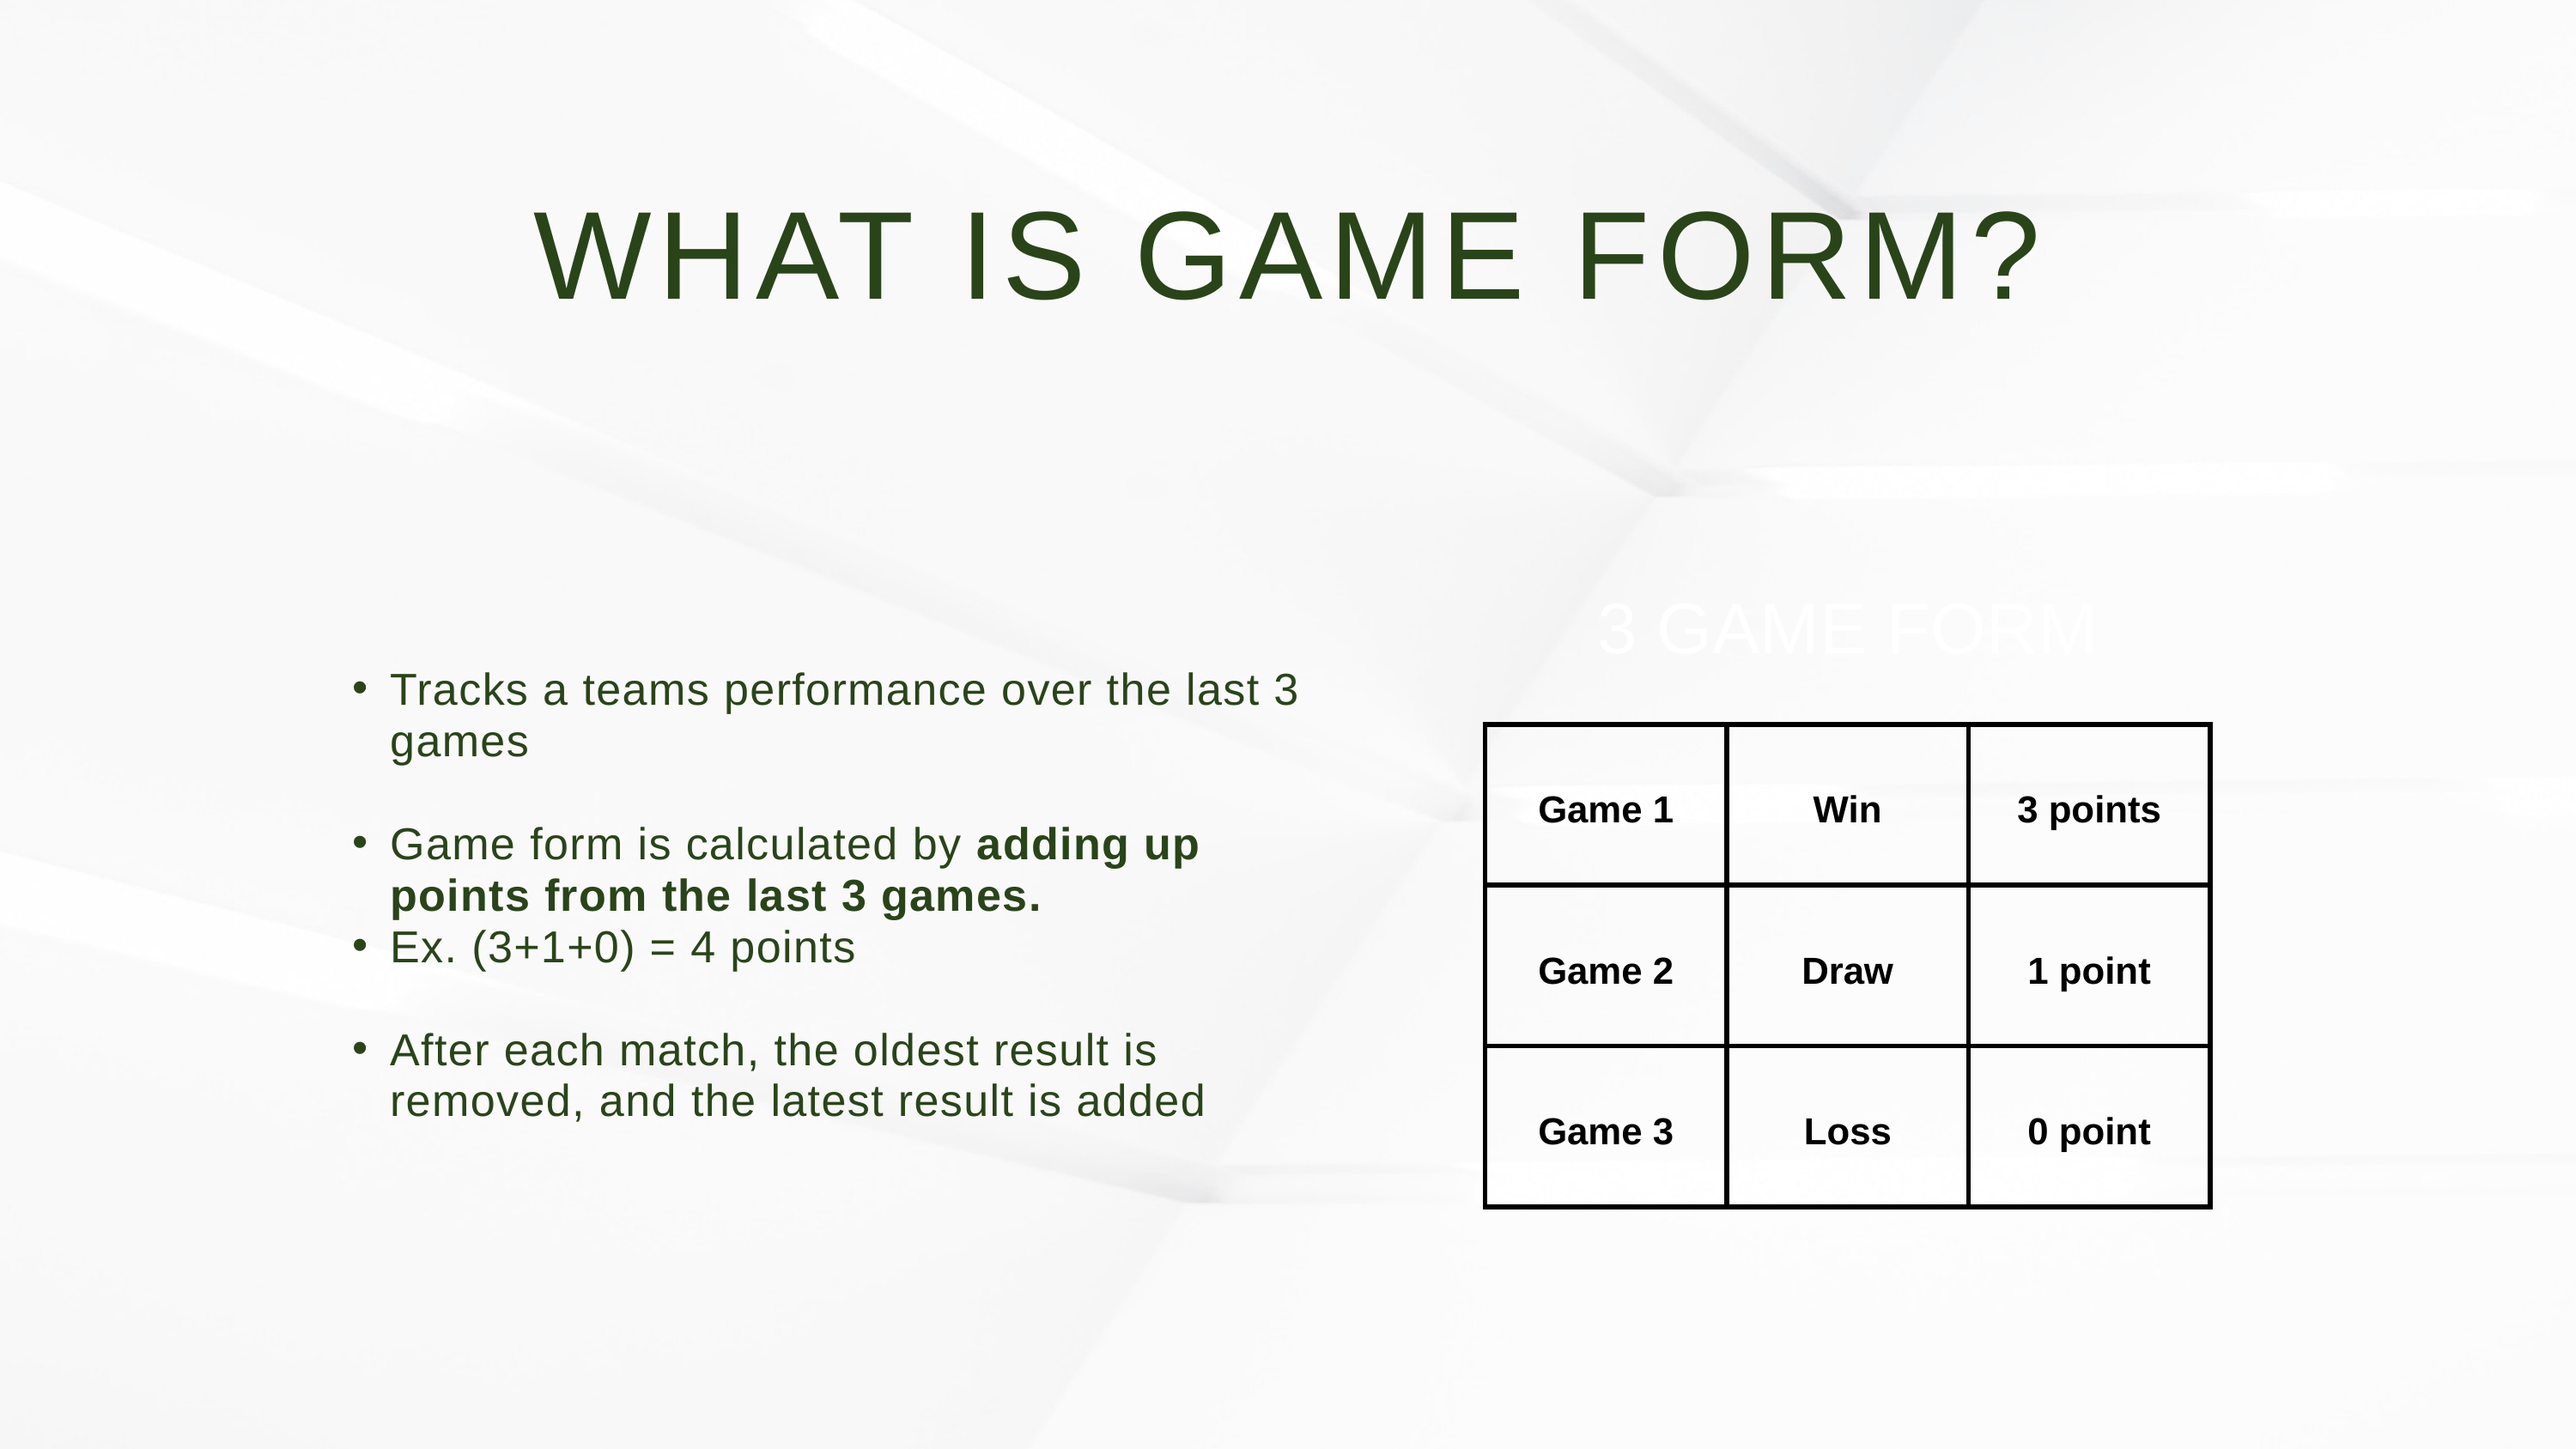

WHAT IS GAME FORM?
3 GAME FORM
Tracks a teams performance over the last 3 games

Game form is calculated by adding up points from the last 3 games.
Ex. (3+1+0) = 4 points

After each match, the oldest result is removed, and the latest result is added
| Game 1 | Win | 3 points |
| --- | --- | --- |
| Game 2 | Draw | 1 point |
| Game 3 | Loss | 0 point |